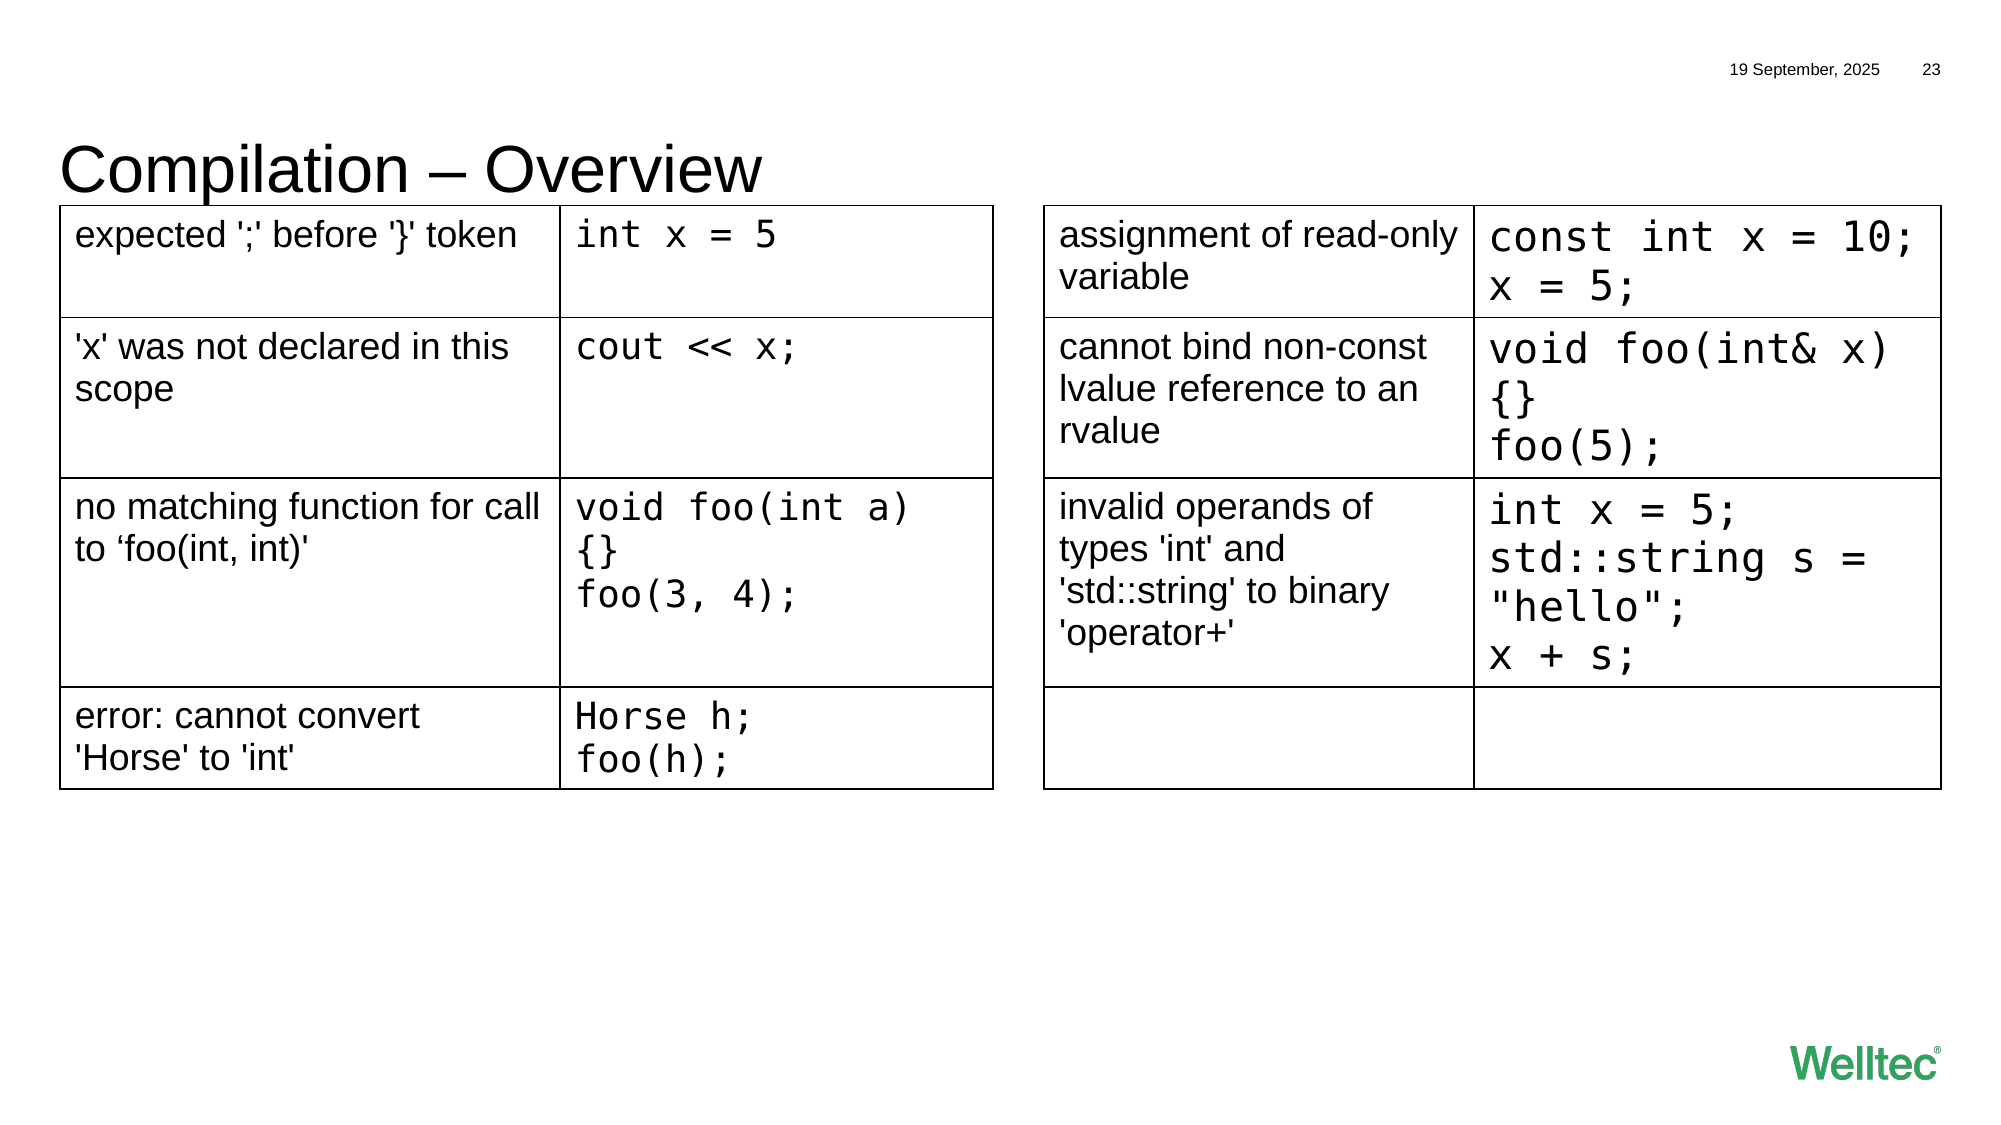

19 September, 2025
23
# Compilation – Overview
| expected ';' before '}' token | int x = 5 |  | assignment of read-only variable | const int x = 10; x = 5; |
| --- | --- | --- | --- | --- |
| 'x' was not declared in this scope | cout << x; |  | cannot bind non-const lvalue reference to an rvalue | void foo(int& x) {} foo(5); |
| no matching function for call to ‘foo(int, int)' | void foo(int a) {} foo(3, 4); |  | invalid operands of types 'int' and 'std::string' to binary 'operator+' | int x = 5; std::string s = "hello"; x + s; |
| error: cannot convert 'Horse' to 'int' | Horse h; foo(h); |  |  |  |